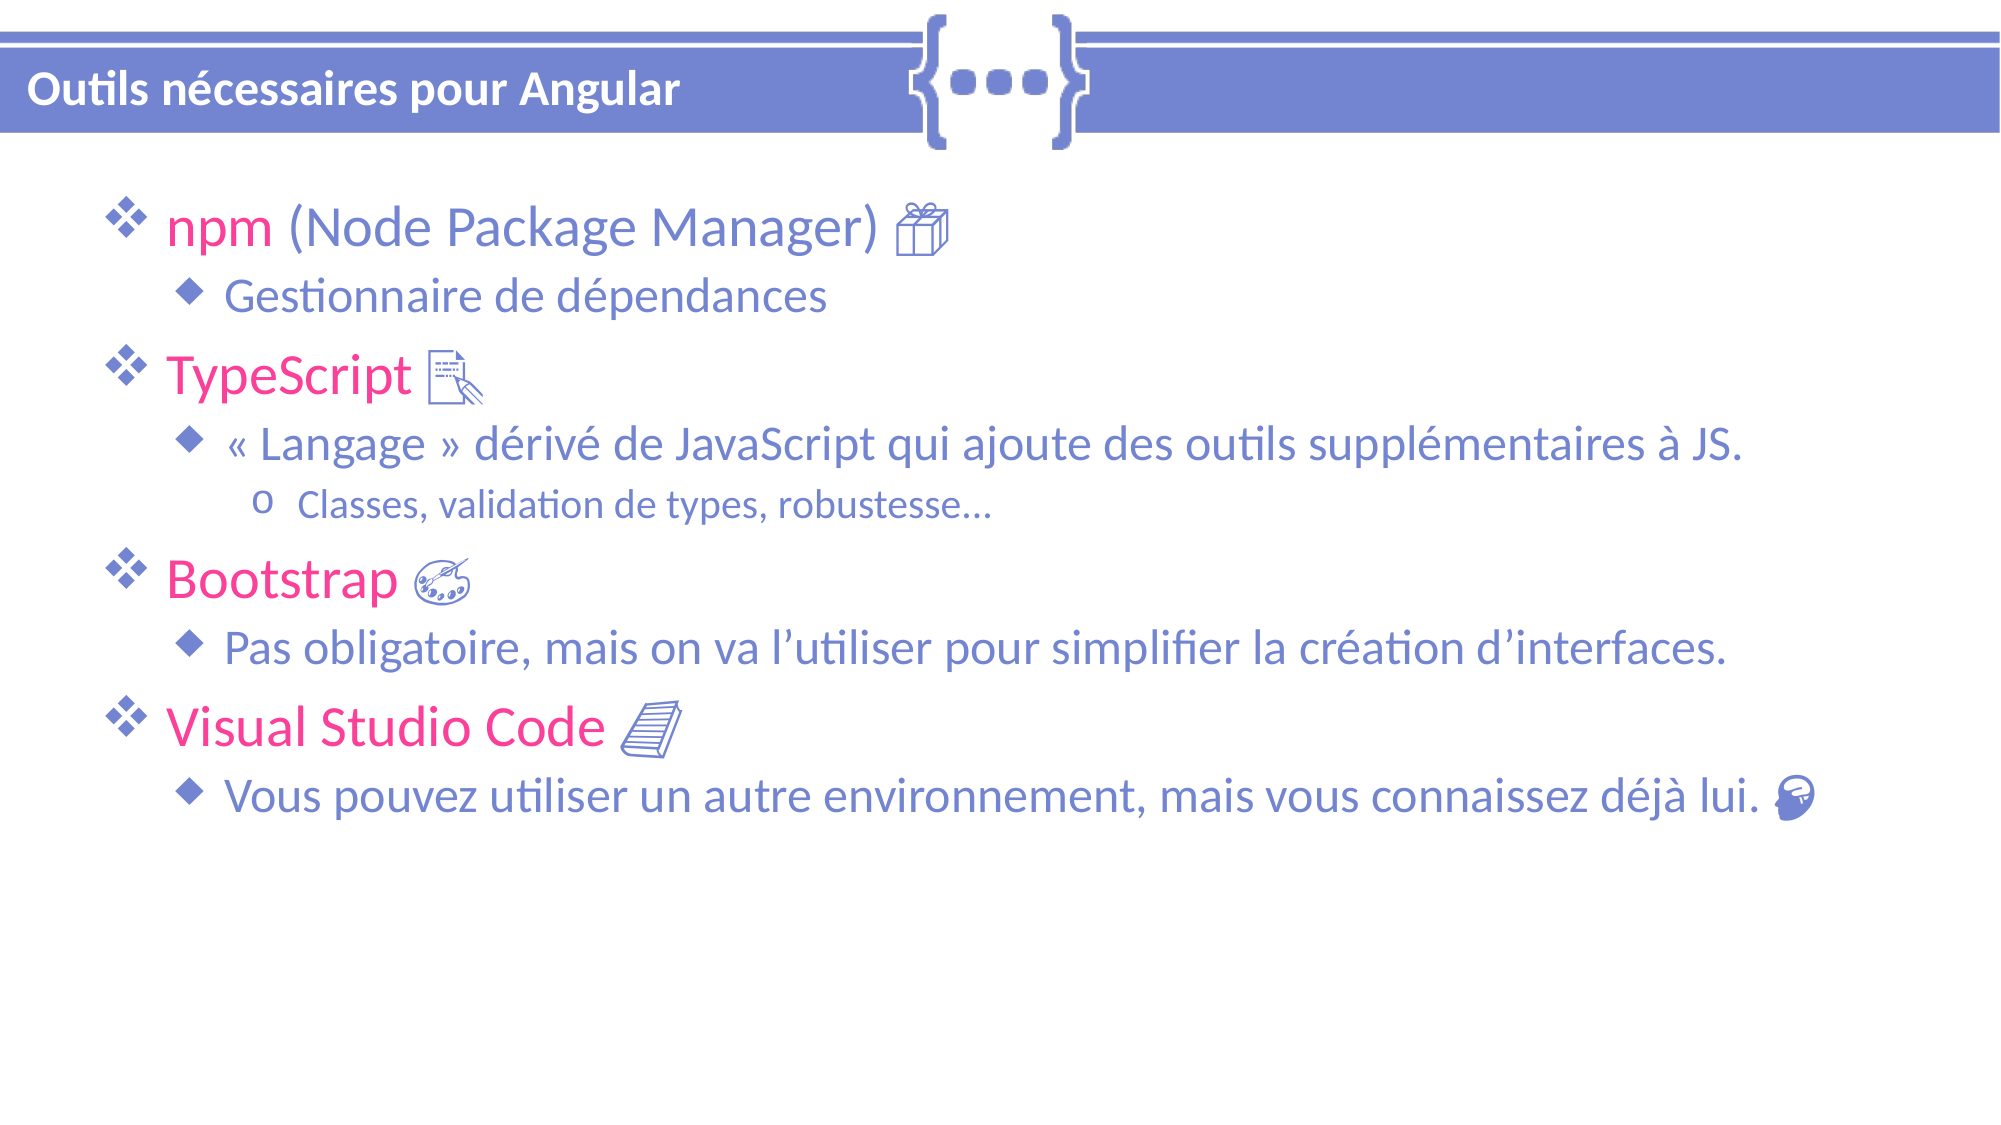

# Outils nécessaires pour Angular
 npm (Node Package Manager) 📦
 Gestionnaire de dépendances
 TypeScript 📝
 « Langage » dérivé de JavaScript qui ajoute des outils supplémentaires à JS.
 Classes, validation de types, robustesse...
 Bootstrap 🎨
 Pas obligatoire, mais on va l’utiliser pour simplifier la création d’interfaces.
 Visual Studio Code 📘
 Vous pouvez utiliser un autre environnement, mais vous connaissez déjà lui. 🧠